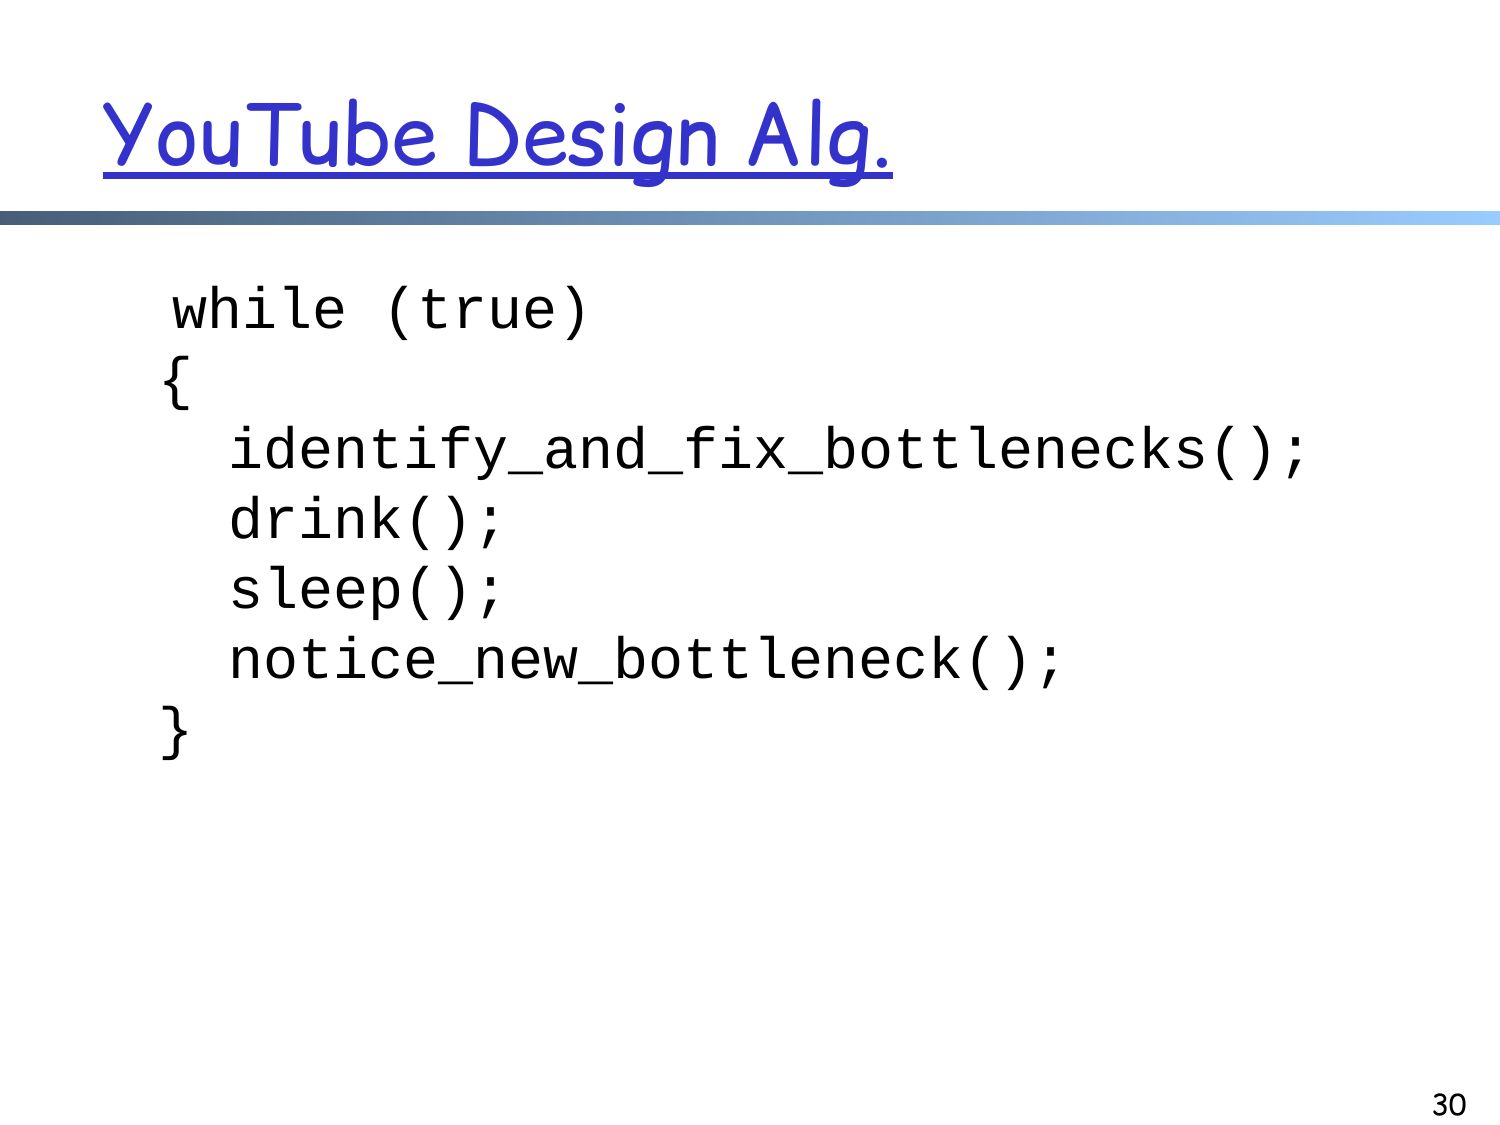

# YouTube Design Alg.
  while (true)
{
  identify_and_fix_bottlenecks();
  drink();
  sleep();
  notice_new_bottleneck();
}
30